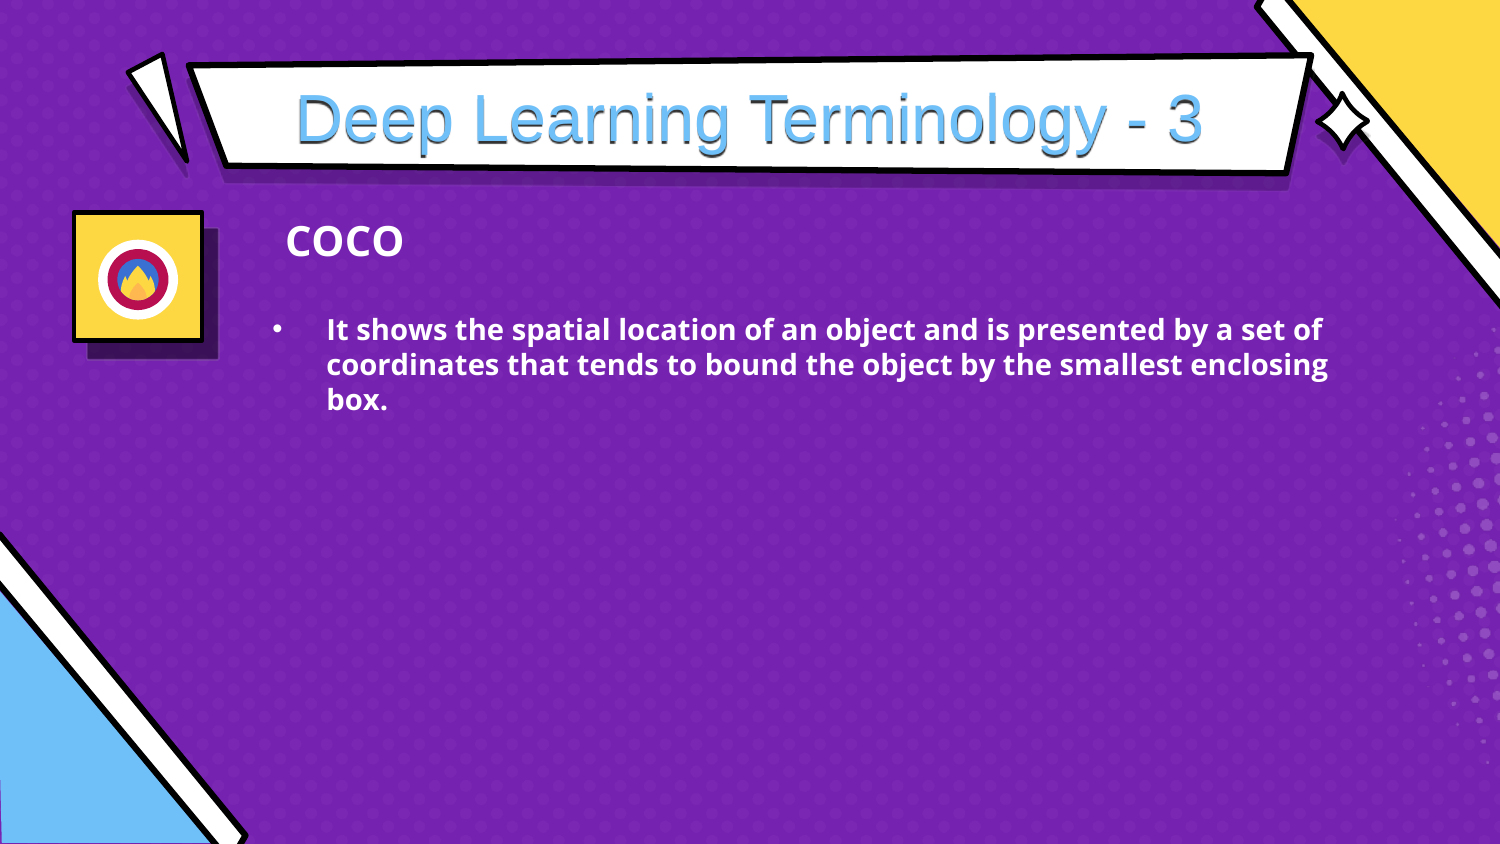

# Deep Learning Terminology - 3

COCO

It shows the spatial location of an object and is presented by a set of coordinates that tends to bound the object by the smallest enclosing box.